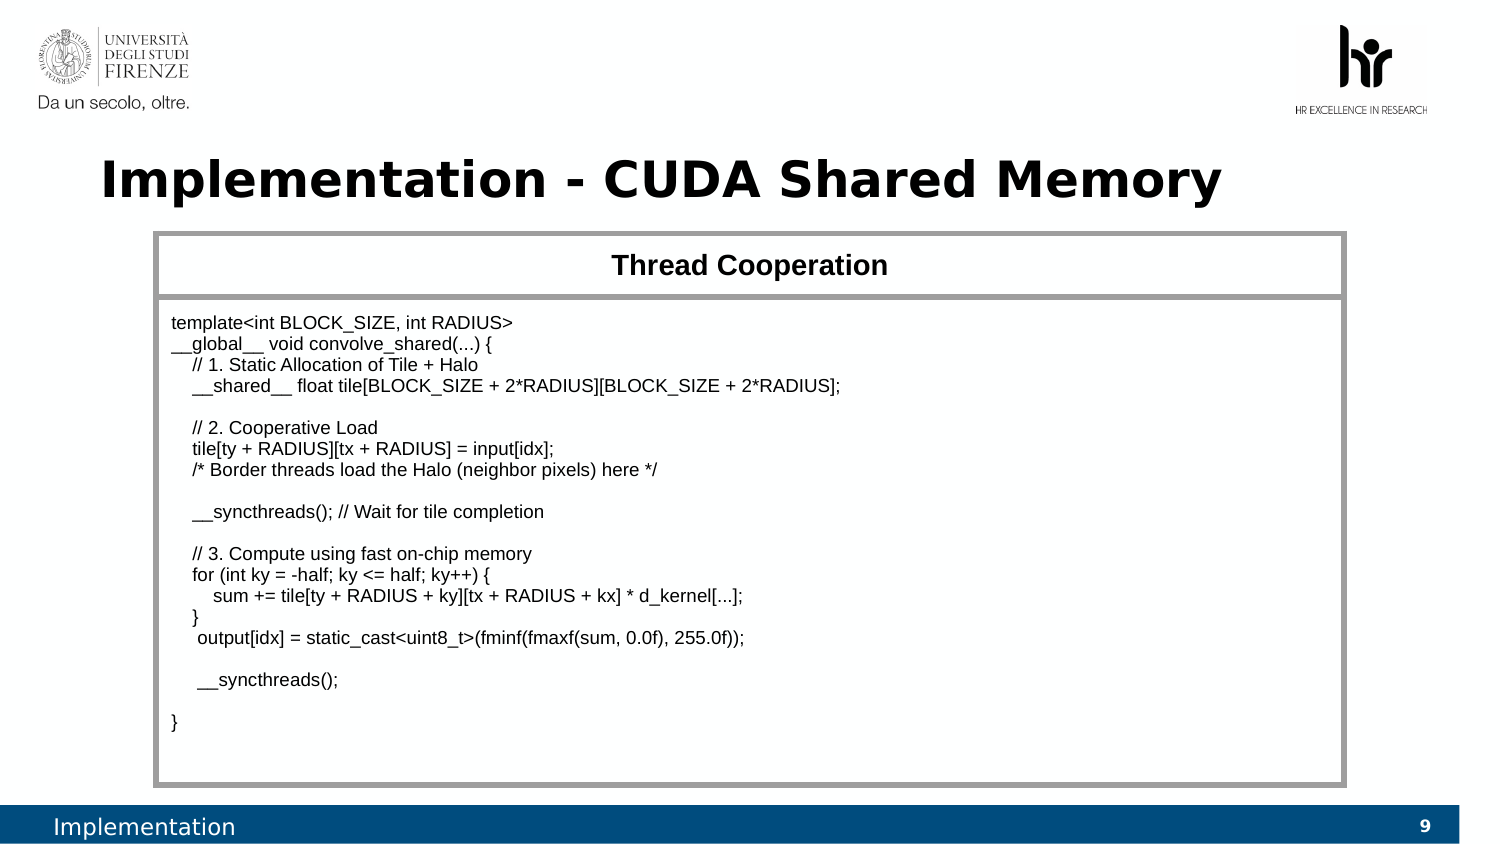

# Implementation - CUDA Shared Memory
| Thread Cooperation |
| --- |
| template<int BLOCK\_SIZE, int RADIUS> \_\_global\_\_ void convolve\_shared(...) { // 1. Static Allocation of Tile + Halo \_\_shared\_\_ float tile[BLOCK\_SIZE + 2\*RADIUS][BLOCK\_SIZE + 2\*RADIUS]; // 2. Cooperative Load tile[ty + RADIUS][tx + RADIUS] = input[idx]; /\* Border threads load the Halo (neighbor pixels) here \*/ \_\_syncthreads(); // Wait for tile completion // 3. Compute using fast on-chip memory for (int ky = -half; ky <= half; ky++) { sum += tile[ty + RADIUS + ky][tx + RADIUS + kx] \* d\_kernel[...]; } output[idx] = static\_cast<uint8\_t>(fminf(fmaxf(sum, 0.0f), 255.0f)); \_\_syncthreads(); } |
Implementation